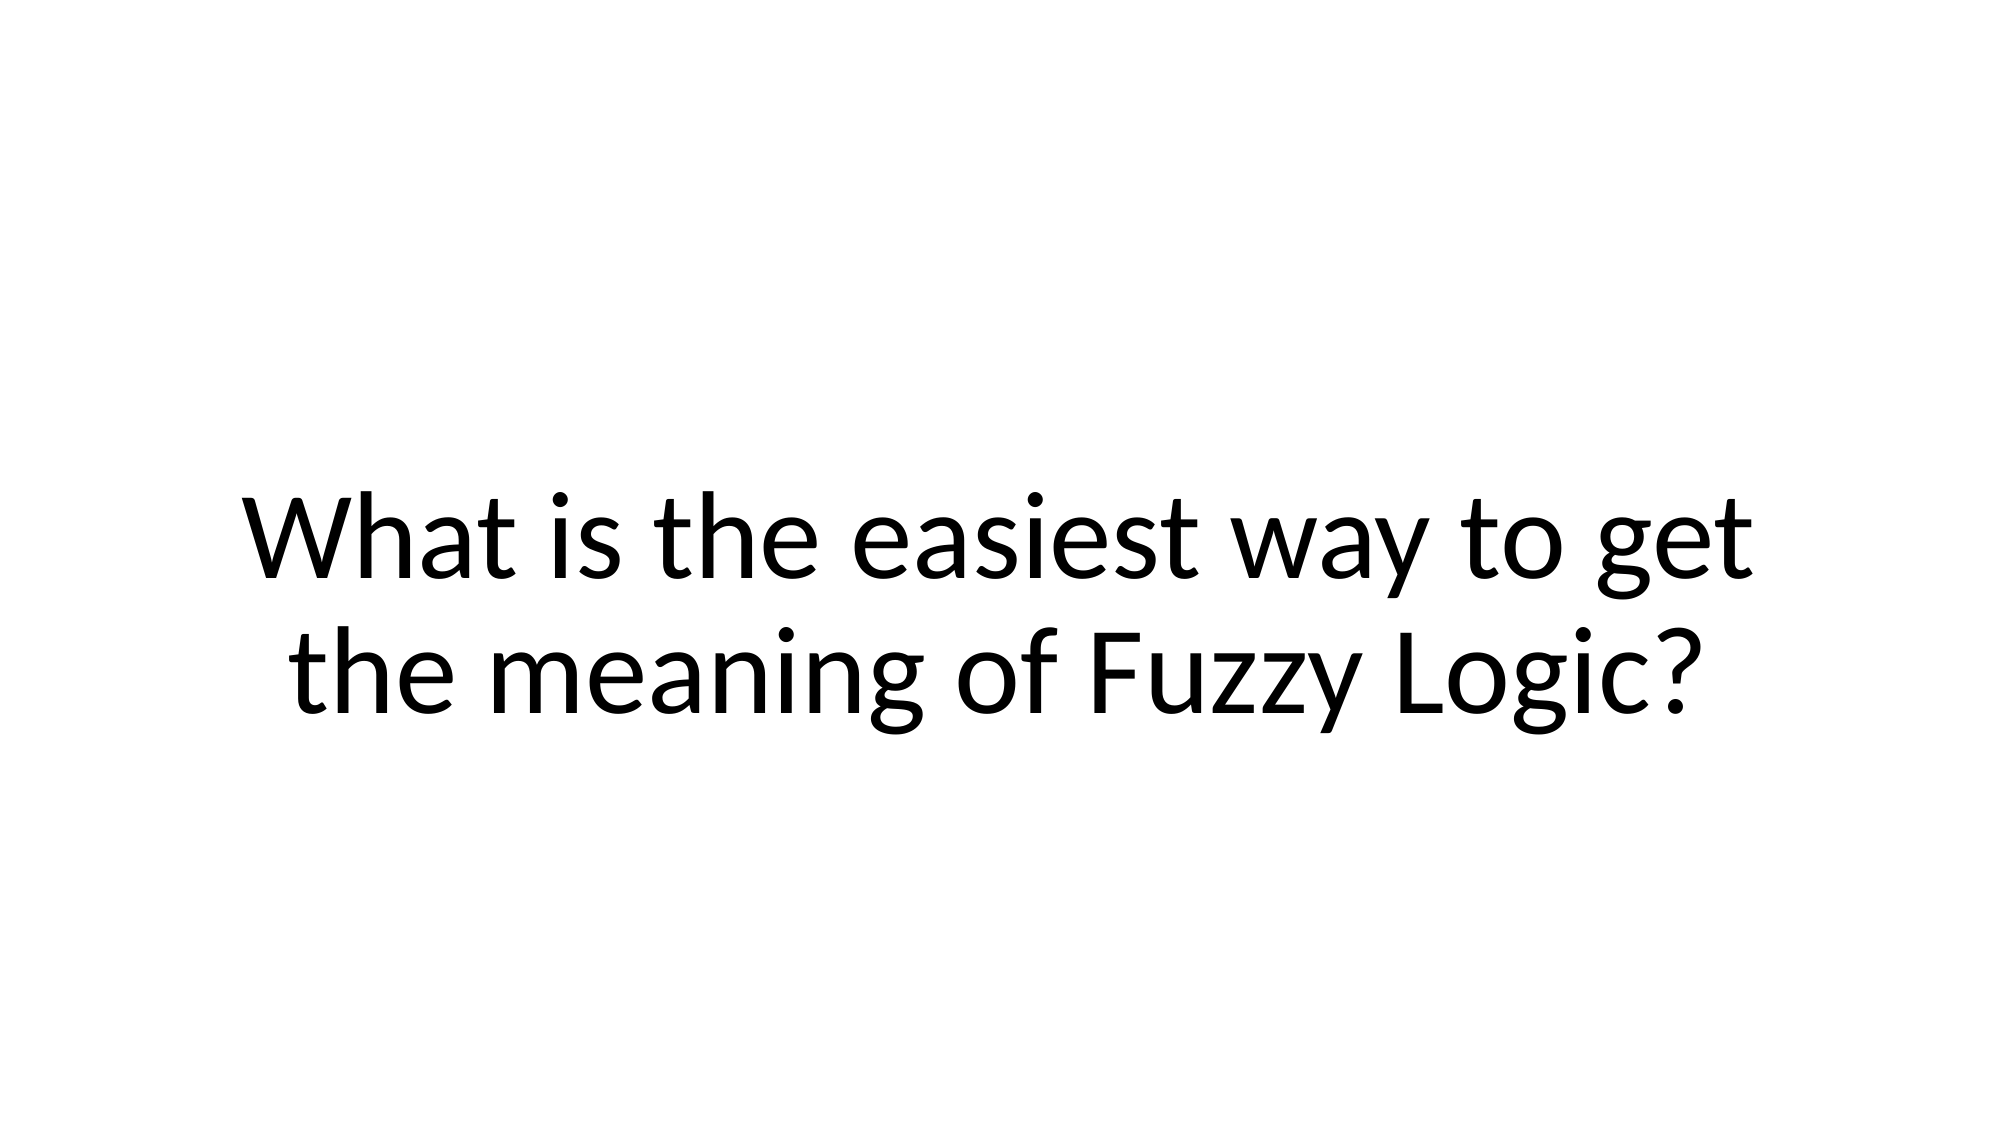

# What is the easiest way to get the meaning of Fuzzy Logic?